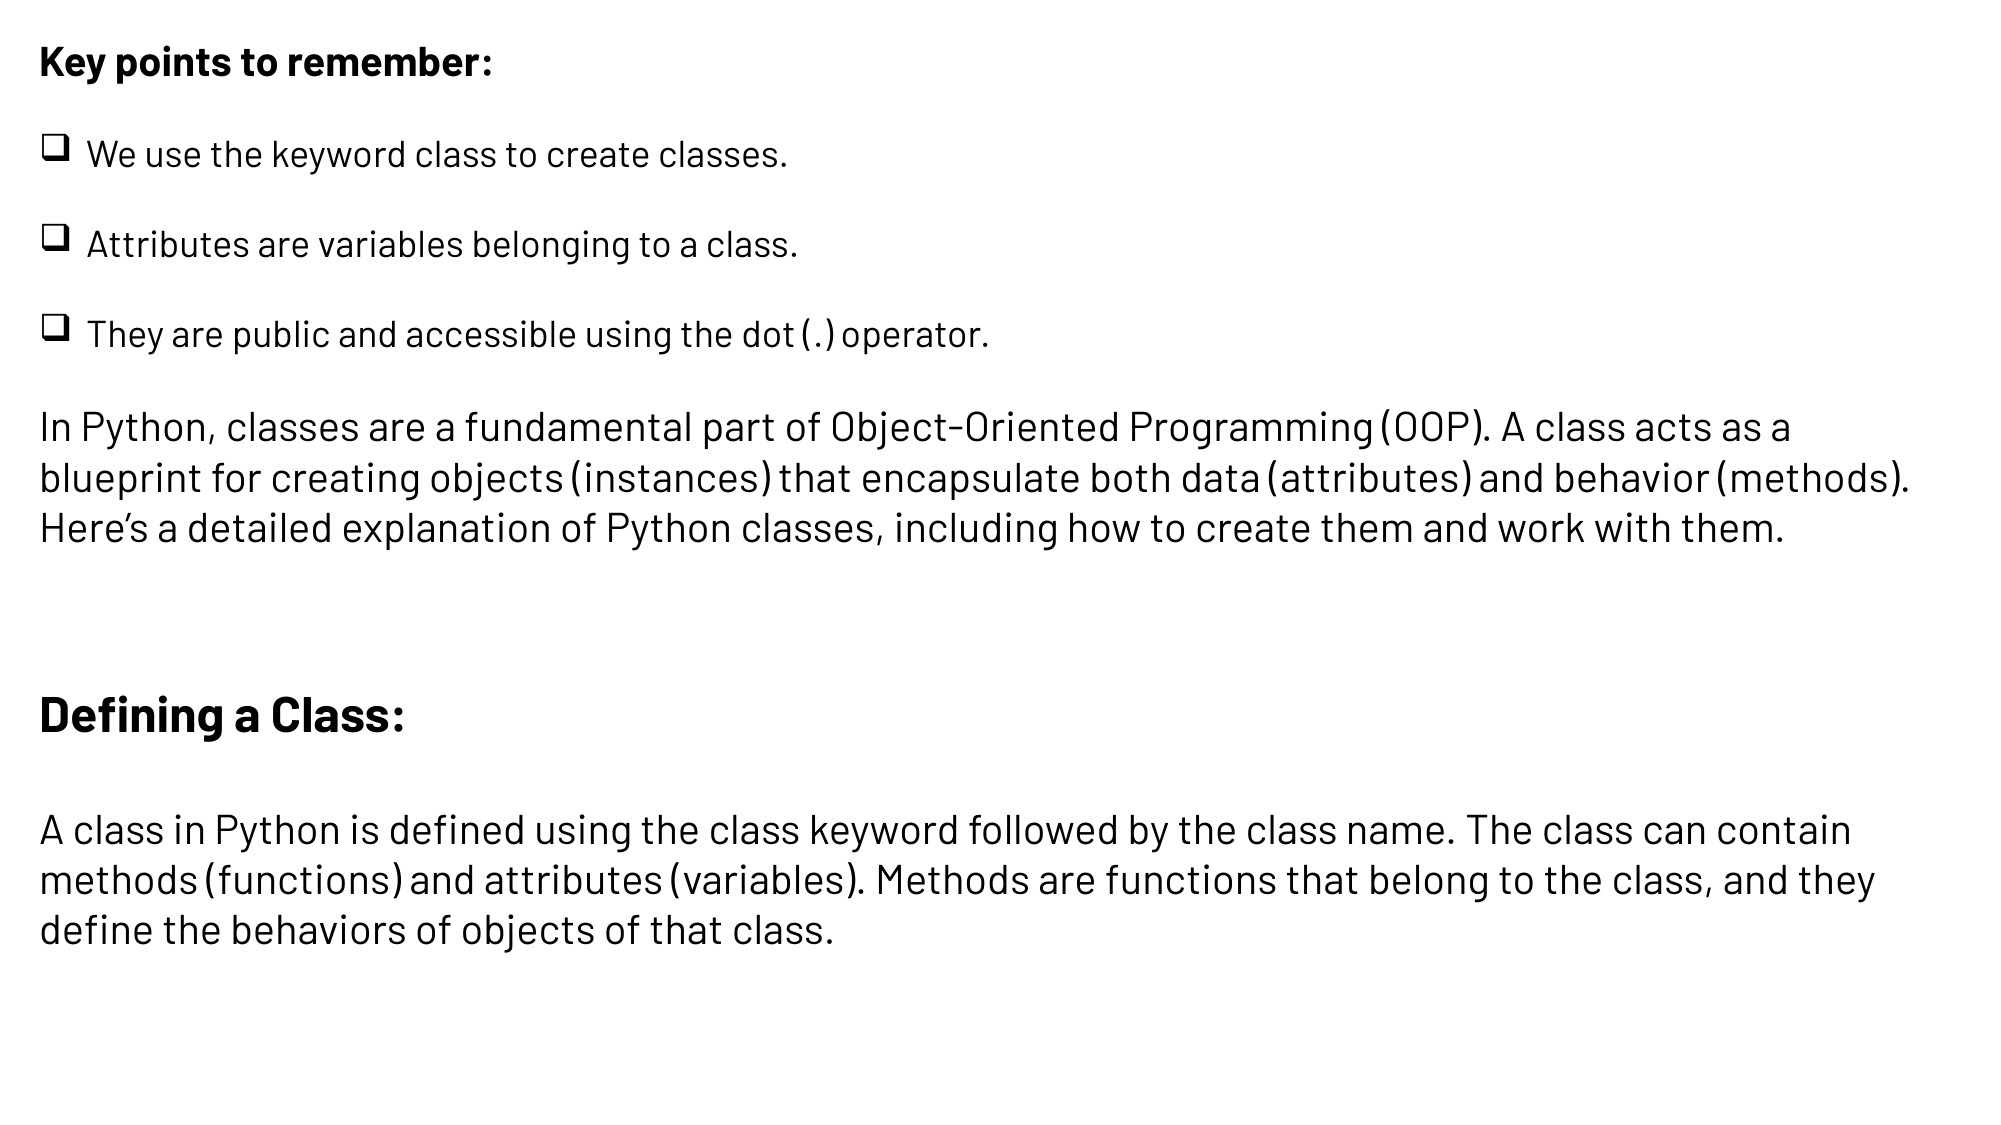

Key points to remember:

We use the keyword class to create classes.

Attributes are variables belonging to a class.

They are public and accessible using the dot (.) operator.

In Python, classes are a fundamental part of Object-Oriented Programming (OOP). A class acts as a blueprint for creating objects (instances) that encapsulate both data (attributes) and behavior (methods). Here’s a detailed explanation of Python classes, including how to create them and work with them.
Defining a Class:

A class in Python is defined using the class keyword followed by the class name. The class can contain methods (functions) and attributes (variables). Methods are functions that belong to the class, and they define the behaviors of objects of that class.